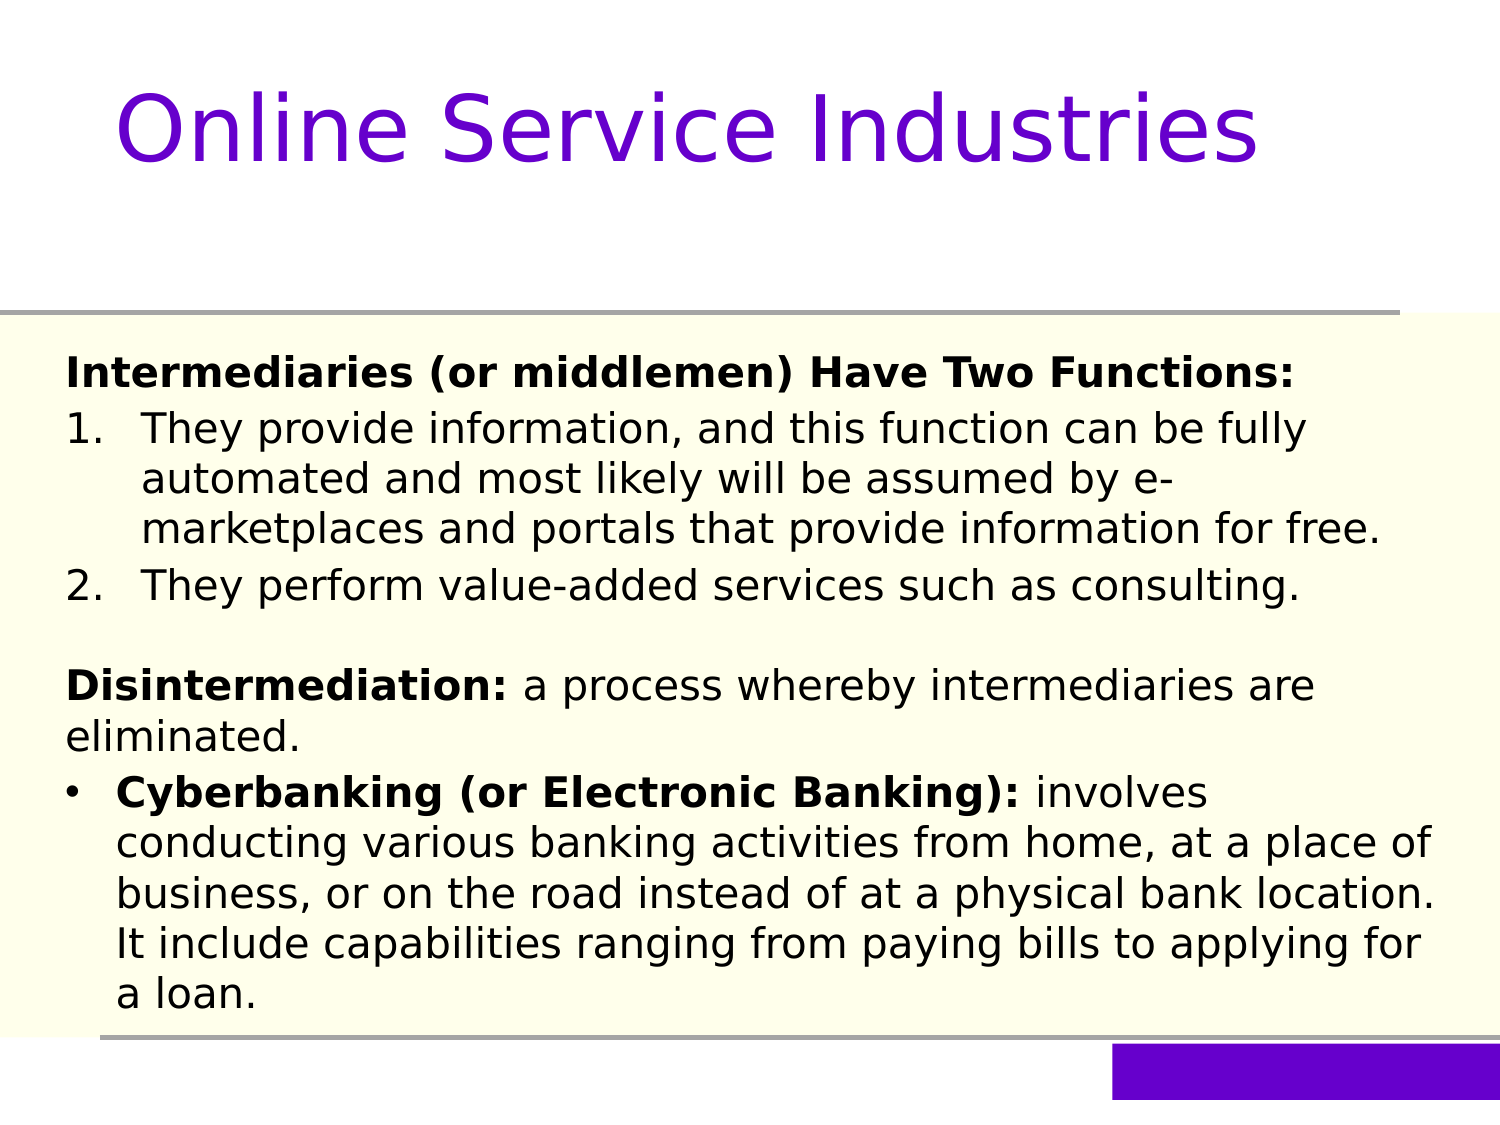

Online Service Industries
Intermediaries (or middlemen) Have Two Functions:
They provide information, and this function can be fully automated and most likely will be assumed by e-marketplaces and portals that provide information for free.
They perform value-added services such as consulting.

Disintermediation: a process whereby intermediaries are eliminated.
Cyberbanking (or Electronic Banking): involves conducting various banking activities from home, at a place of business, or on the road instead of at a physical bank location. It include capabilities ranging from paying bills to applying for a loan.